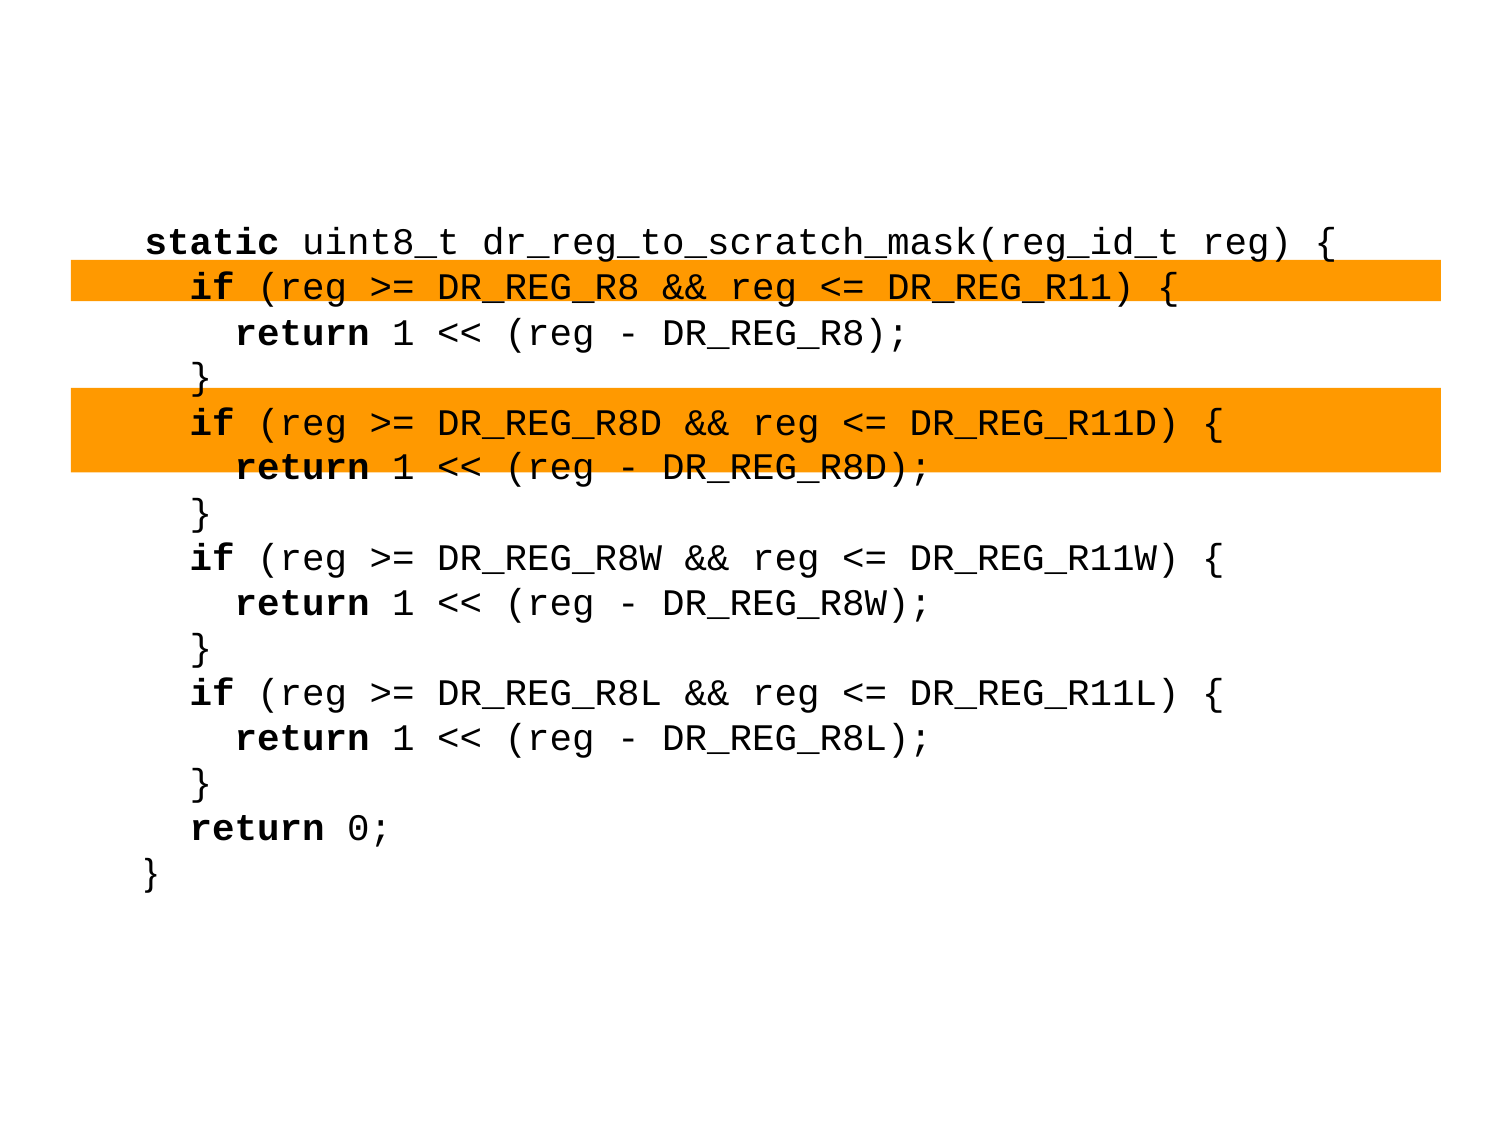

static uint8_t dr_reg_to_scratch_mask(reg_id_t reg) {
  if (reg >= DR_REG_R8 && reg <= DR_REG_R11) {
    return 1 << (reg - DR_REG_R8);
  }
  if (reg >= DR_REG_R8D && reg <= DR_REG_R11D) {
    return 1 << (reg - DR_REG_R8D);
  }
  if (reg >= DR_REG_R8W && reg <= DR_REG_R11W) {
    return 1 << (reg - DR_REG_R8W);
  }
  if (reg >= DR_REG_R8L && reg <= DR_REG_R11L) {
    return 1 << (reg - DR_REG_R8L);
  }
  return 0;
}